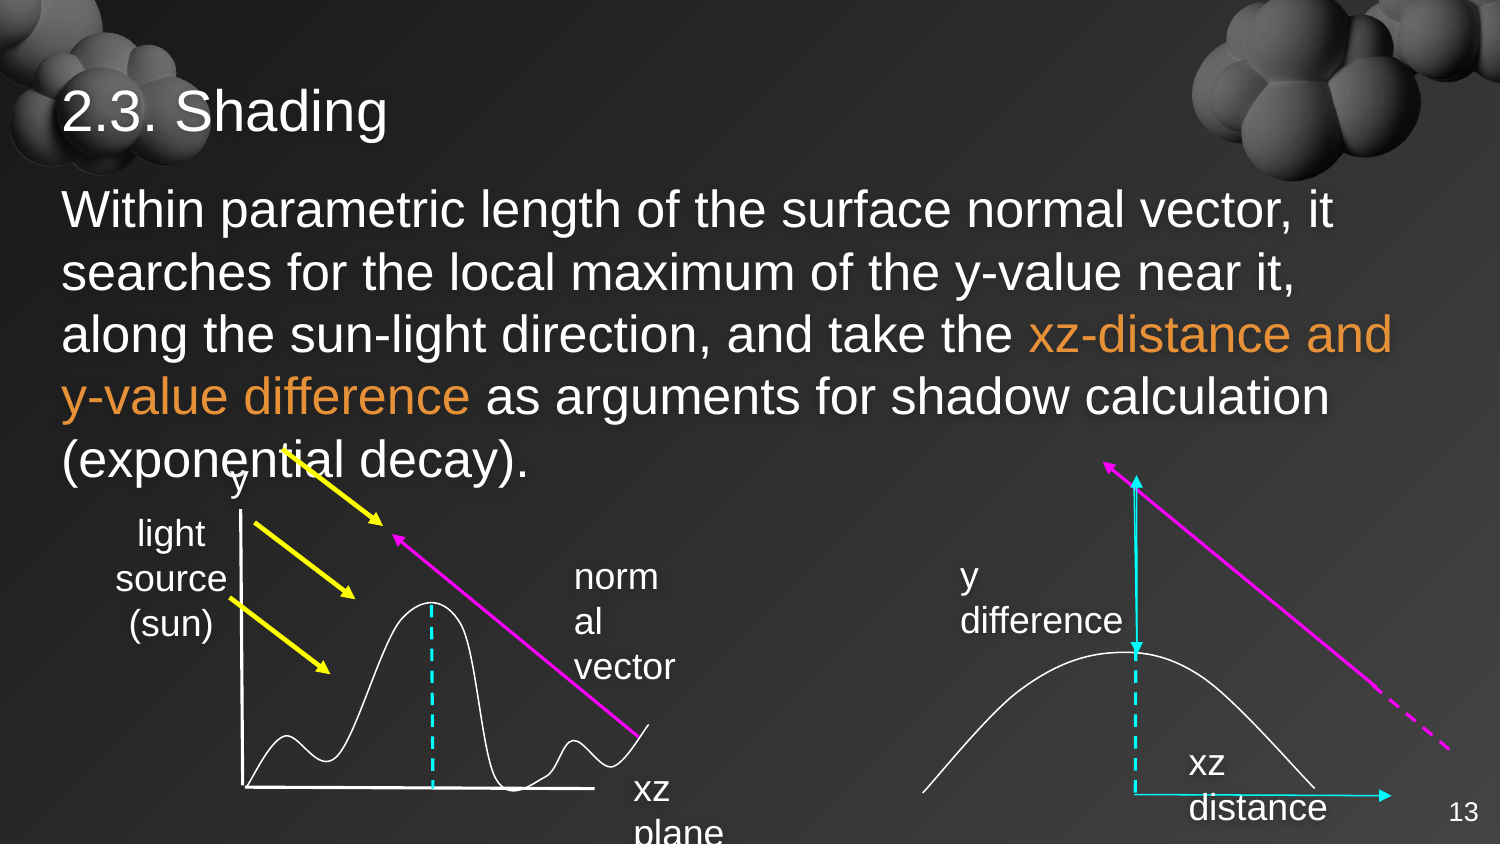

2.3. Shading
# Within parametric length of the surface normal vector, it searches for the local maximum of the y-value near it, along the sun-light direction, and take the xz-distance and y-value difference as arguments for shadow calculation (exponential decay).
y
light source (sun)
y difference
normal vector

xz distance
xz plane
13